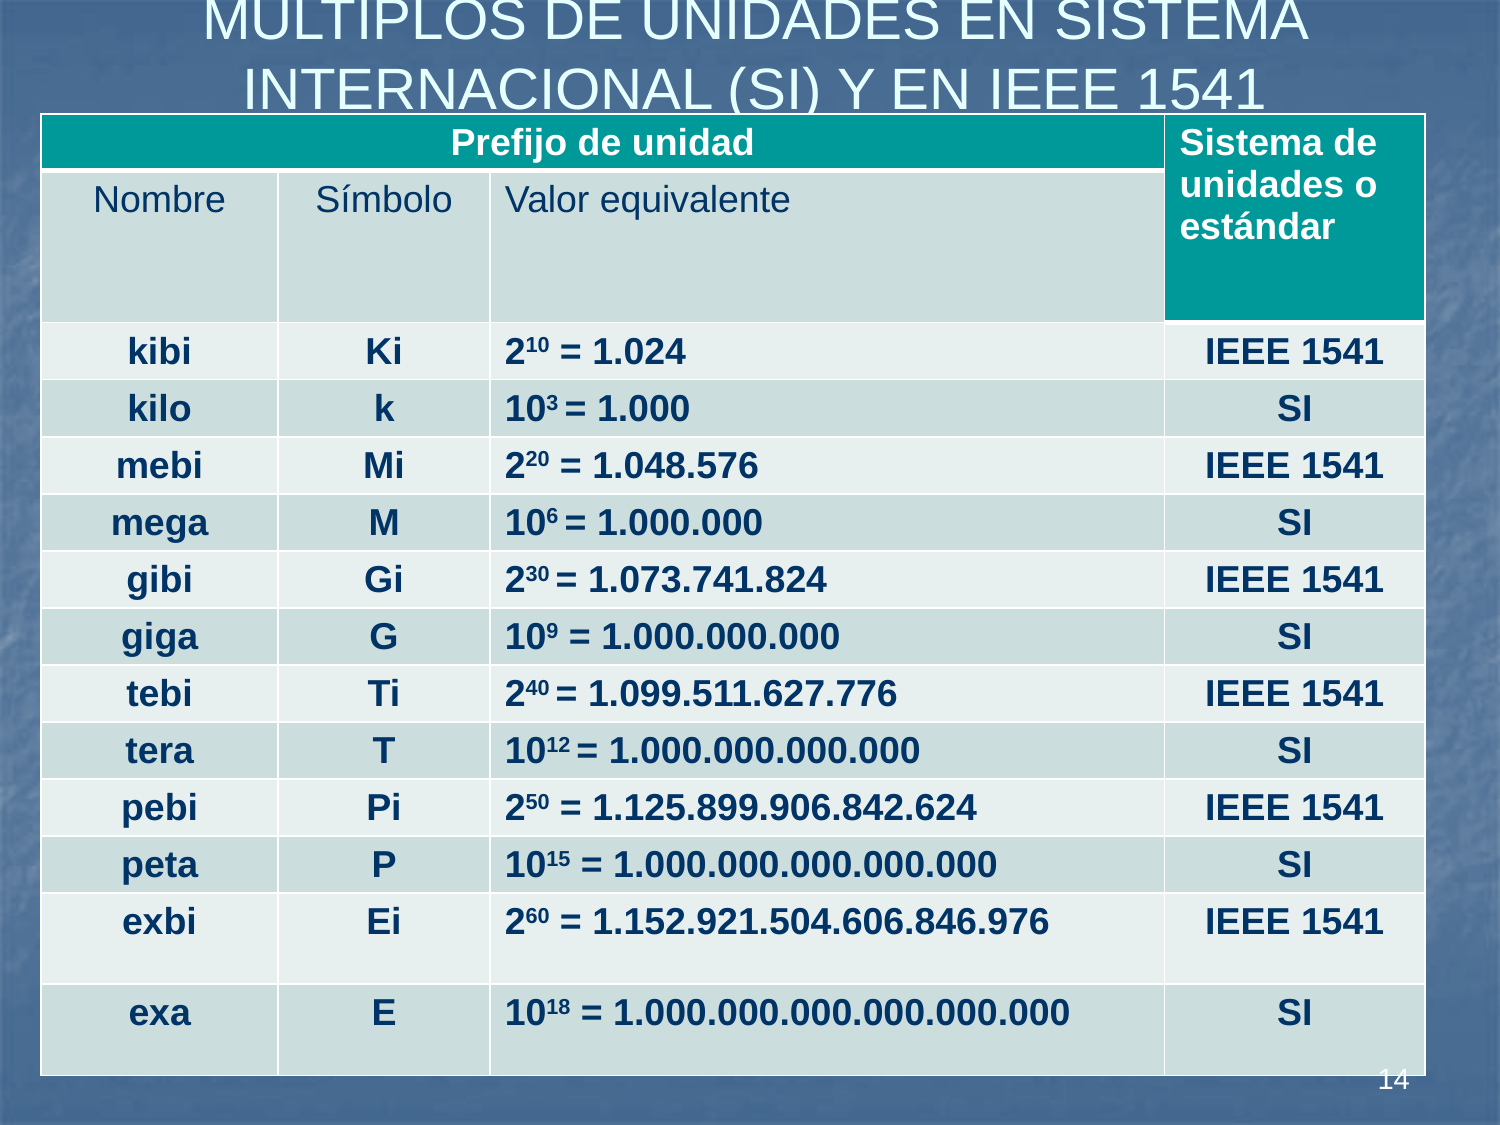

# MÚLTIPLOS DE UNIDADES EN SISTEMA INTERNACIONAL (SI) Y EN IEEE 1541
| Prefijo de unidad |  |  | Sistema de unidades o estándar |
| --- | --- | --- | --- |
| Nombre | Símbolo | Valor equivalente |  |
| kibi | Ki | 210 = 1.024 | IEEE 1541 |
| kilo | k | 103 = 1.000 | SI |
| mebi | Mi | 220 = 1.048.576 | IEEE 1541 |
| mega | M | 106 = 1.000.000 | SI |
| gibi | Gi | 230 = 1.073.741.824 | IEEE 1541 |
| giga | G | 109 = 1.000.000.000 | SI |
| tebi | Ti | 240 = 1.099.511.627.776 | IEEE 1541 |
| tera | T | 1012 = 1.000.000.000.000 | SI |
| pebi | Pi | 250 = 1.125.899.906.842.624 | IEEE 1541 |
| peta | P | 1015 = 1.000.000.000.000.000 | SI |
| exbi | Ei | 260 = 1.152.921.504.606.846.976 | IEEE 1541 |
| exa | E | 1018 = 1.000.000.000.000.000.000 | SI |
14